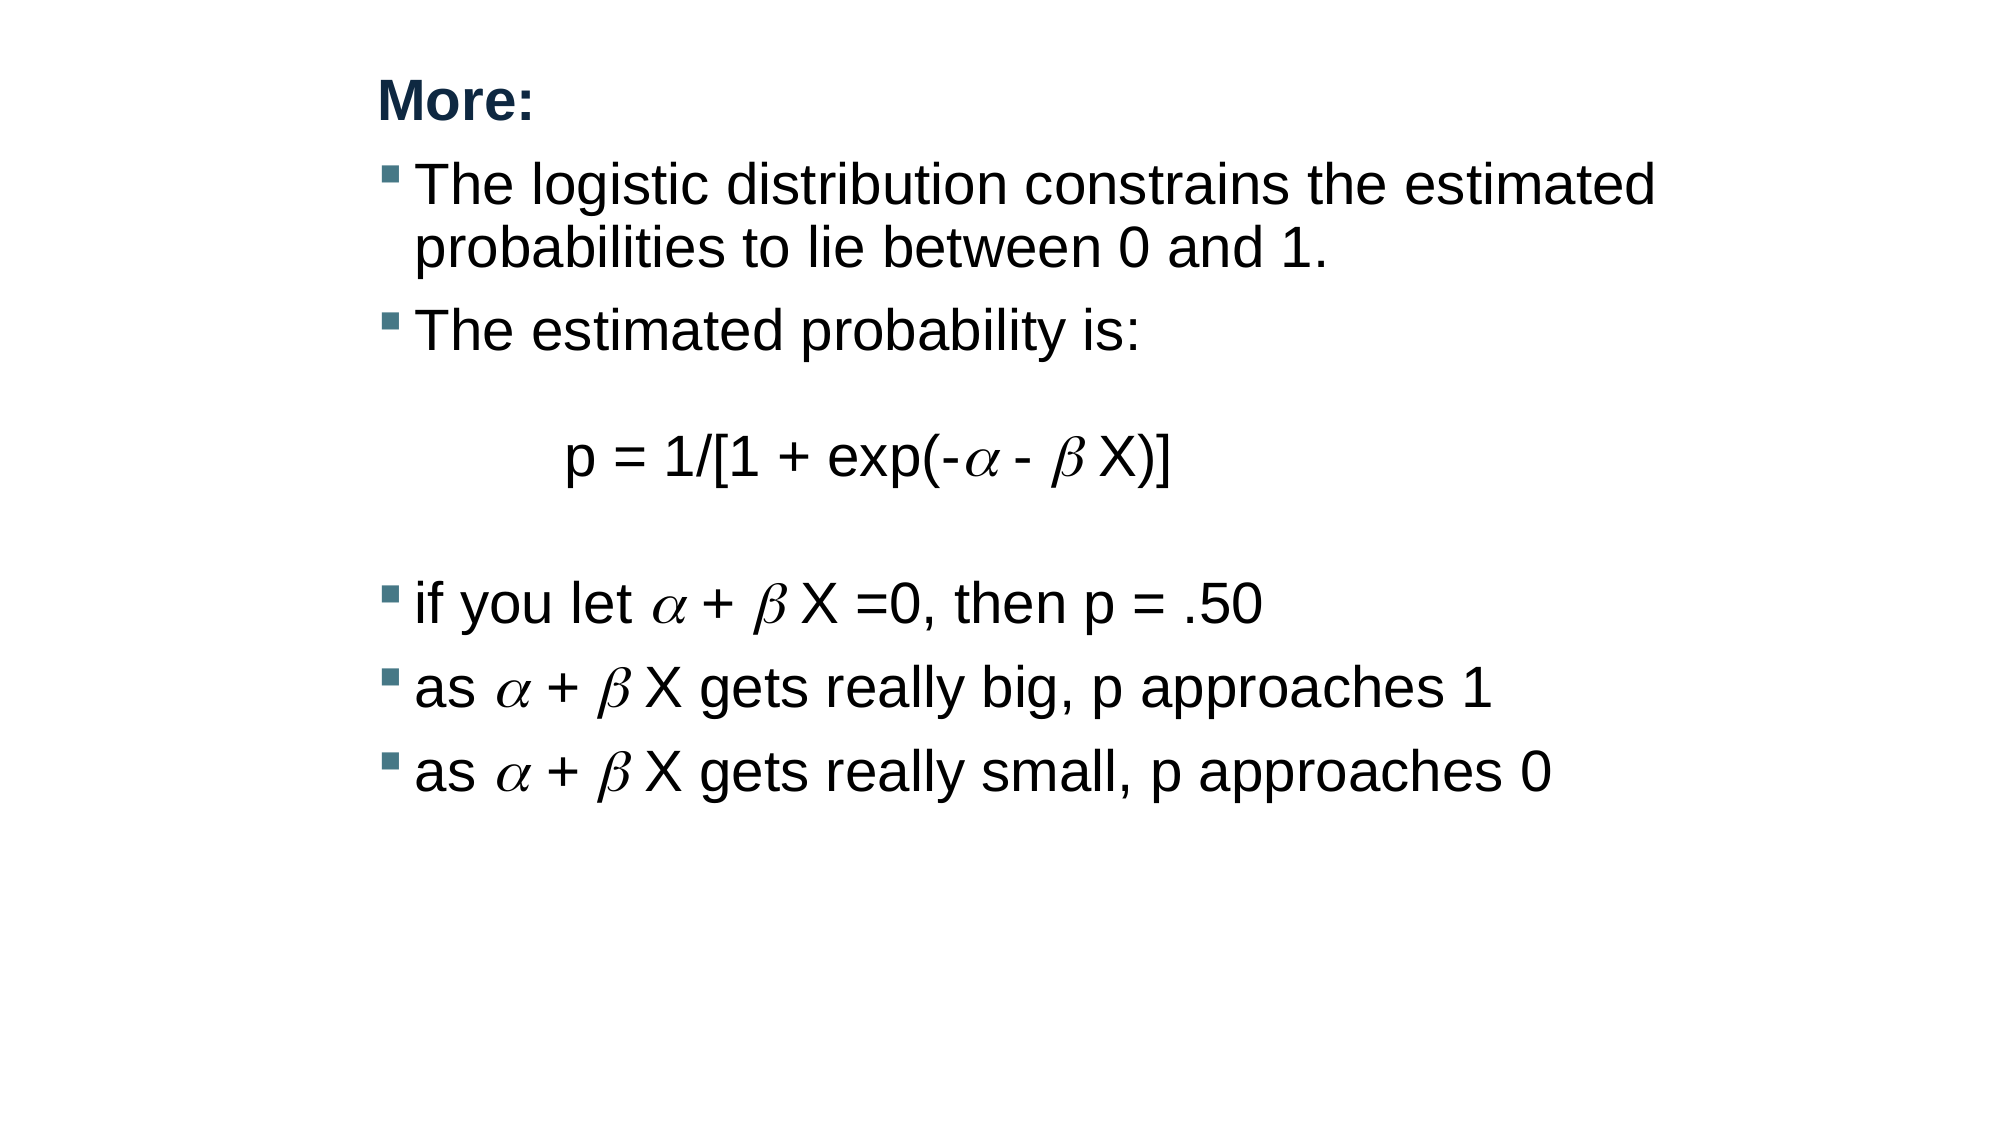

More:
The logistic distribution constrains the estimated probabilities to lie between 0 and 1.
The estimated probability is:
	p = 1/[1 + exp(-α - β X)]
if you let α + β X =0, then p = .50
as α + β X gets really big, p approaches 1
as α + β X gets really small, p approaches 0